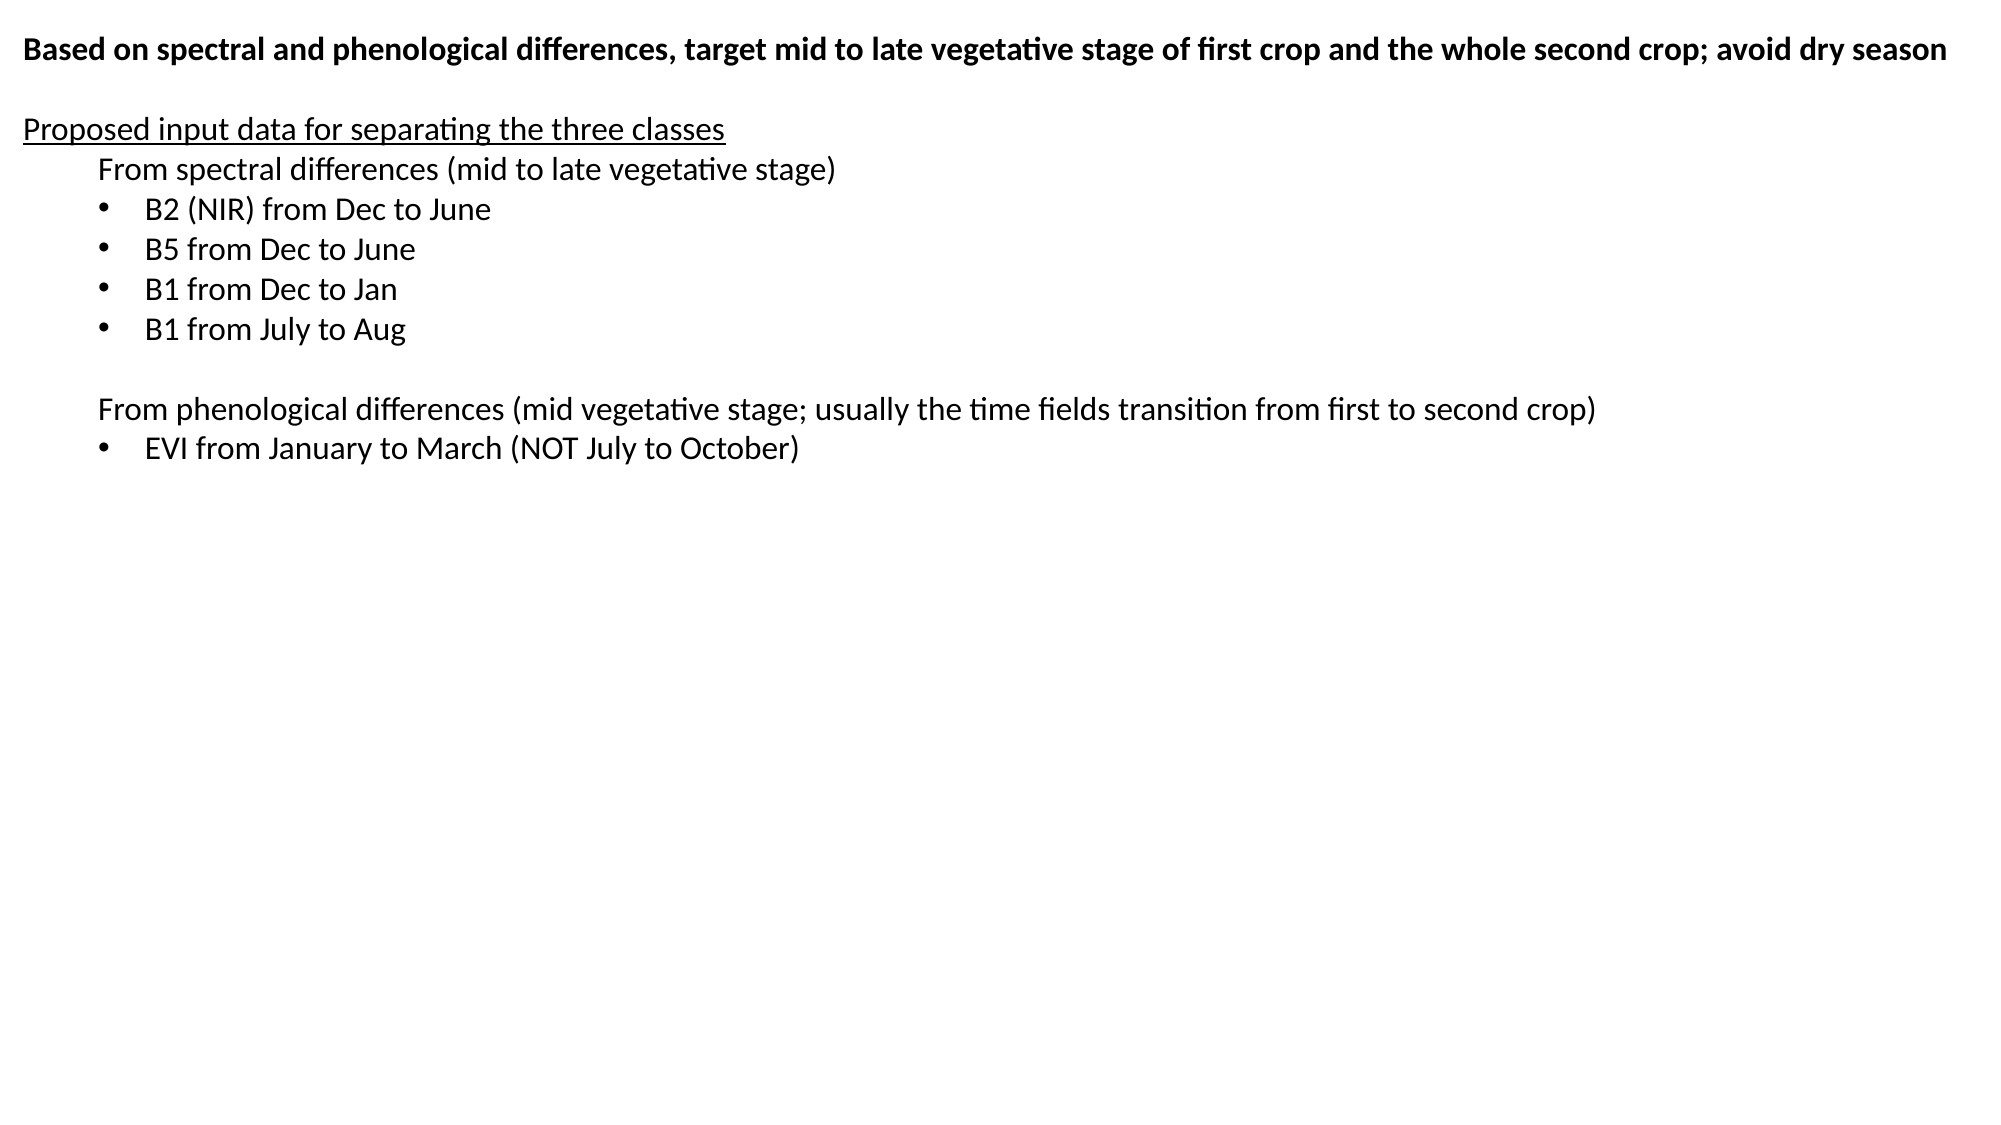

Based on spectral and phenological differences, target mid to late vegetative stage of first crop and the whole second crop; avoid dry season

Proposed input data for separating the three classes
From spectral differences (mid to late vegetative stage)
B2 (NIR) from Dec to June
B5 from Dec to June
B1 from Dec to Jan
B1 from July to Aug

From phenological differences (mid vegetative stage; usually the time fields transition from first to second crop)
EVI from January to March (NOT July to October)